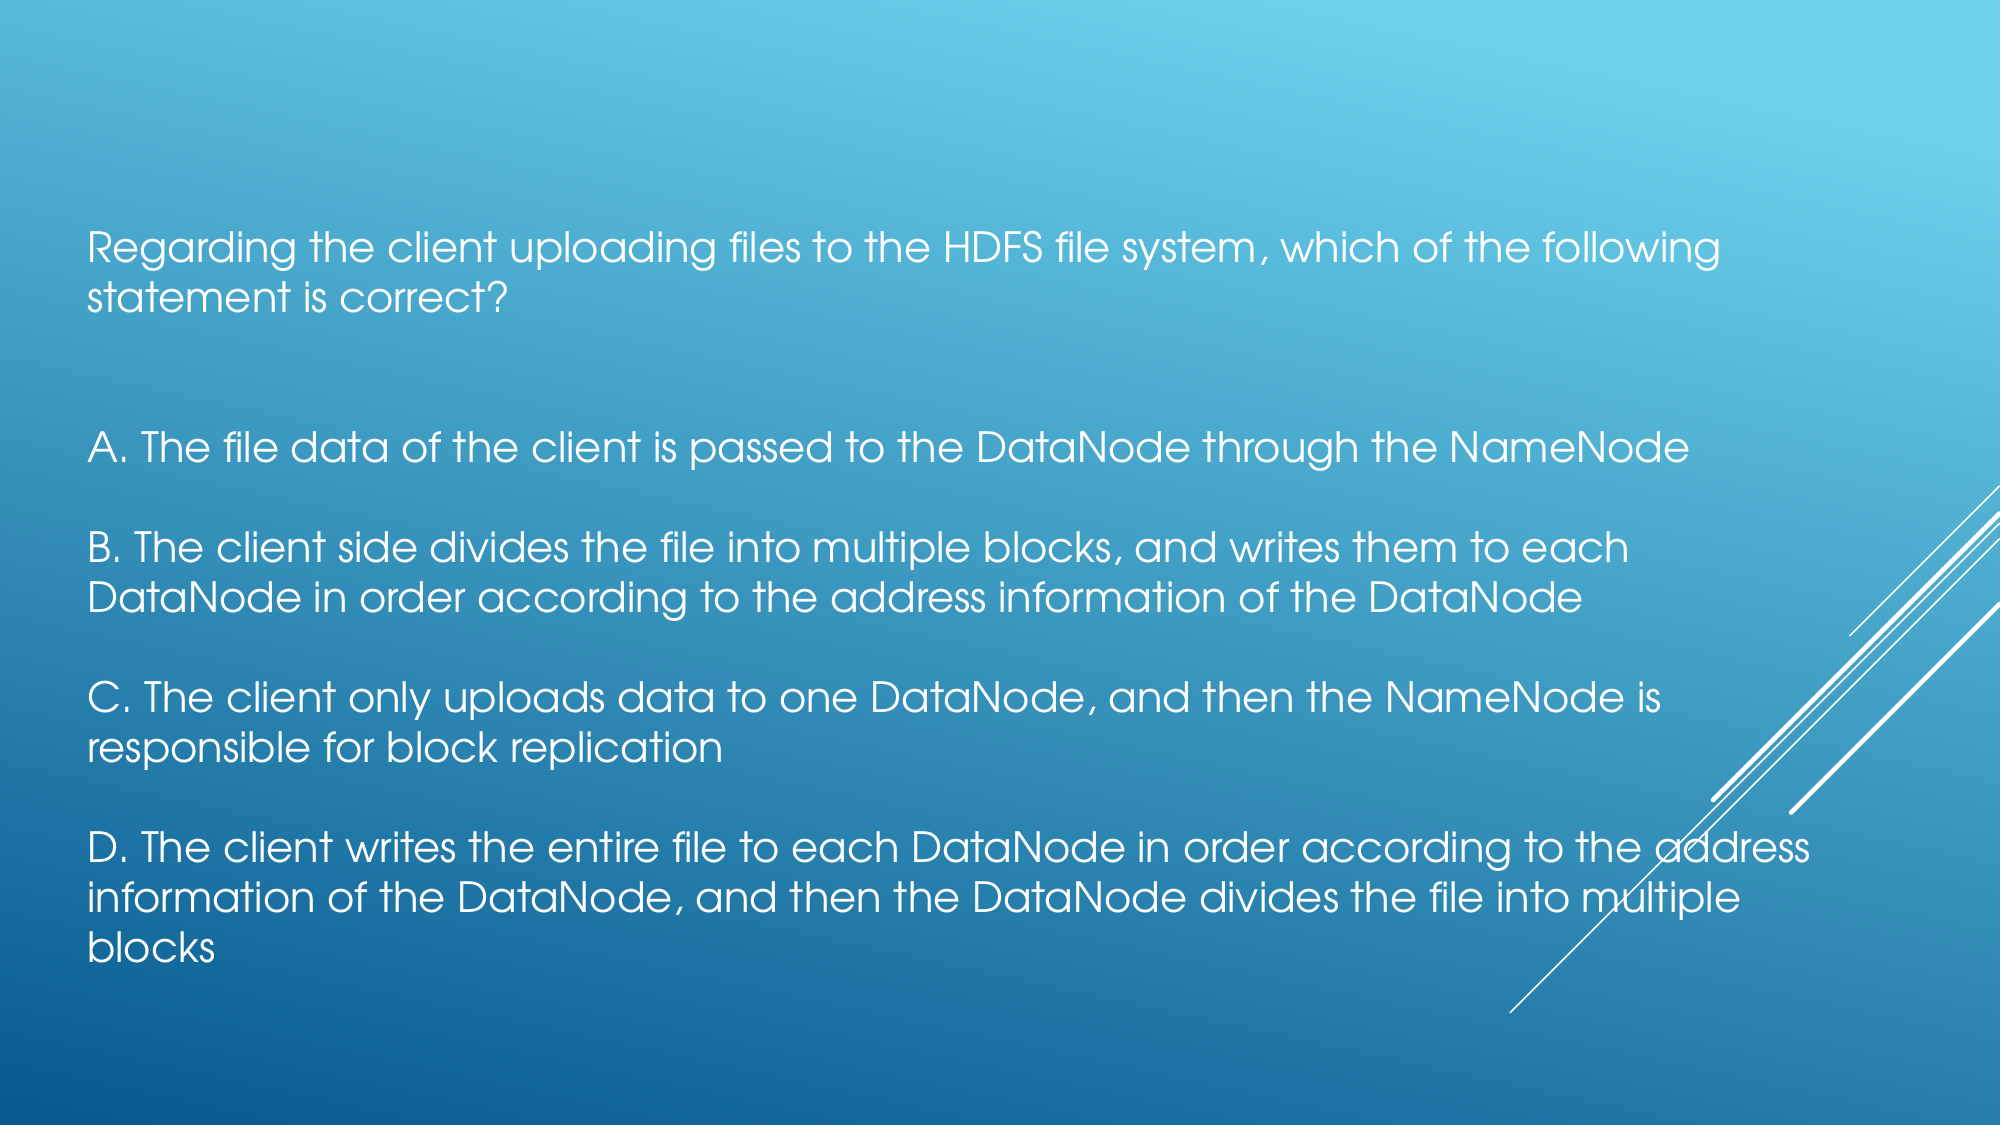

Regarding the client uploading files to the HDFS file system, which of the following statement is correct?

A. The file data of the client is passed to the DataNode through the NameNode

B. The client side divides the file into multiple blocks, and writes them to each DataNode in order according to the address information of the DataNode

C. The client only uploads data to one DataNode, and then the NameNode is responsible for block replication

D. The client writes the entire file to each DataNode in order according to the address information of the DataNode, and then the DataNode divides the file into multiple blocks